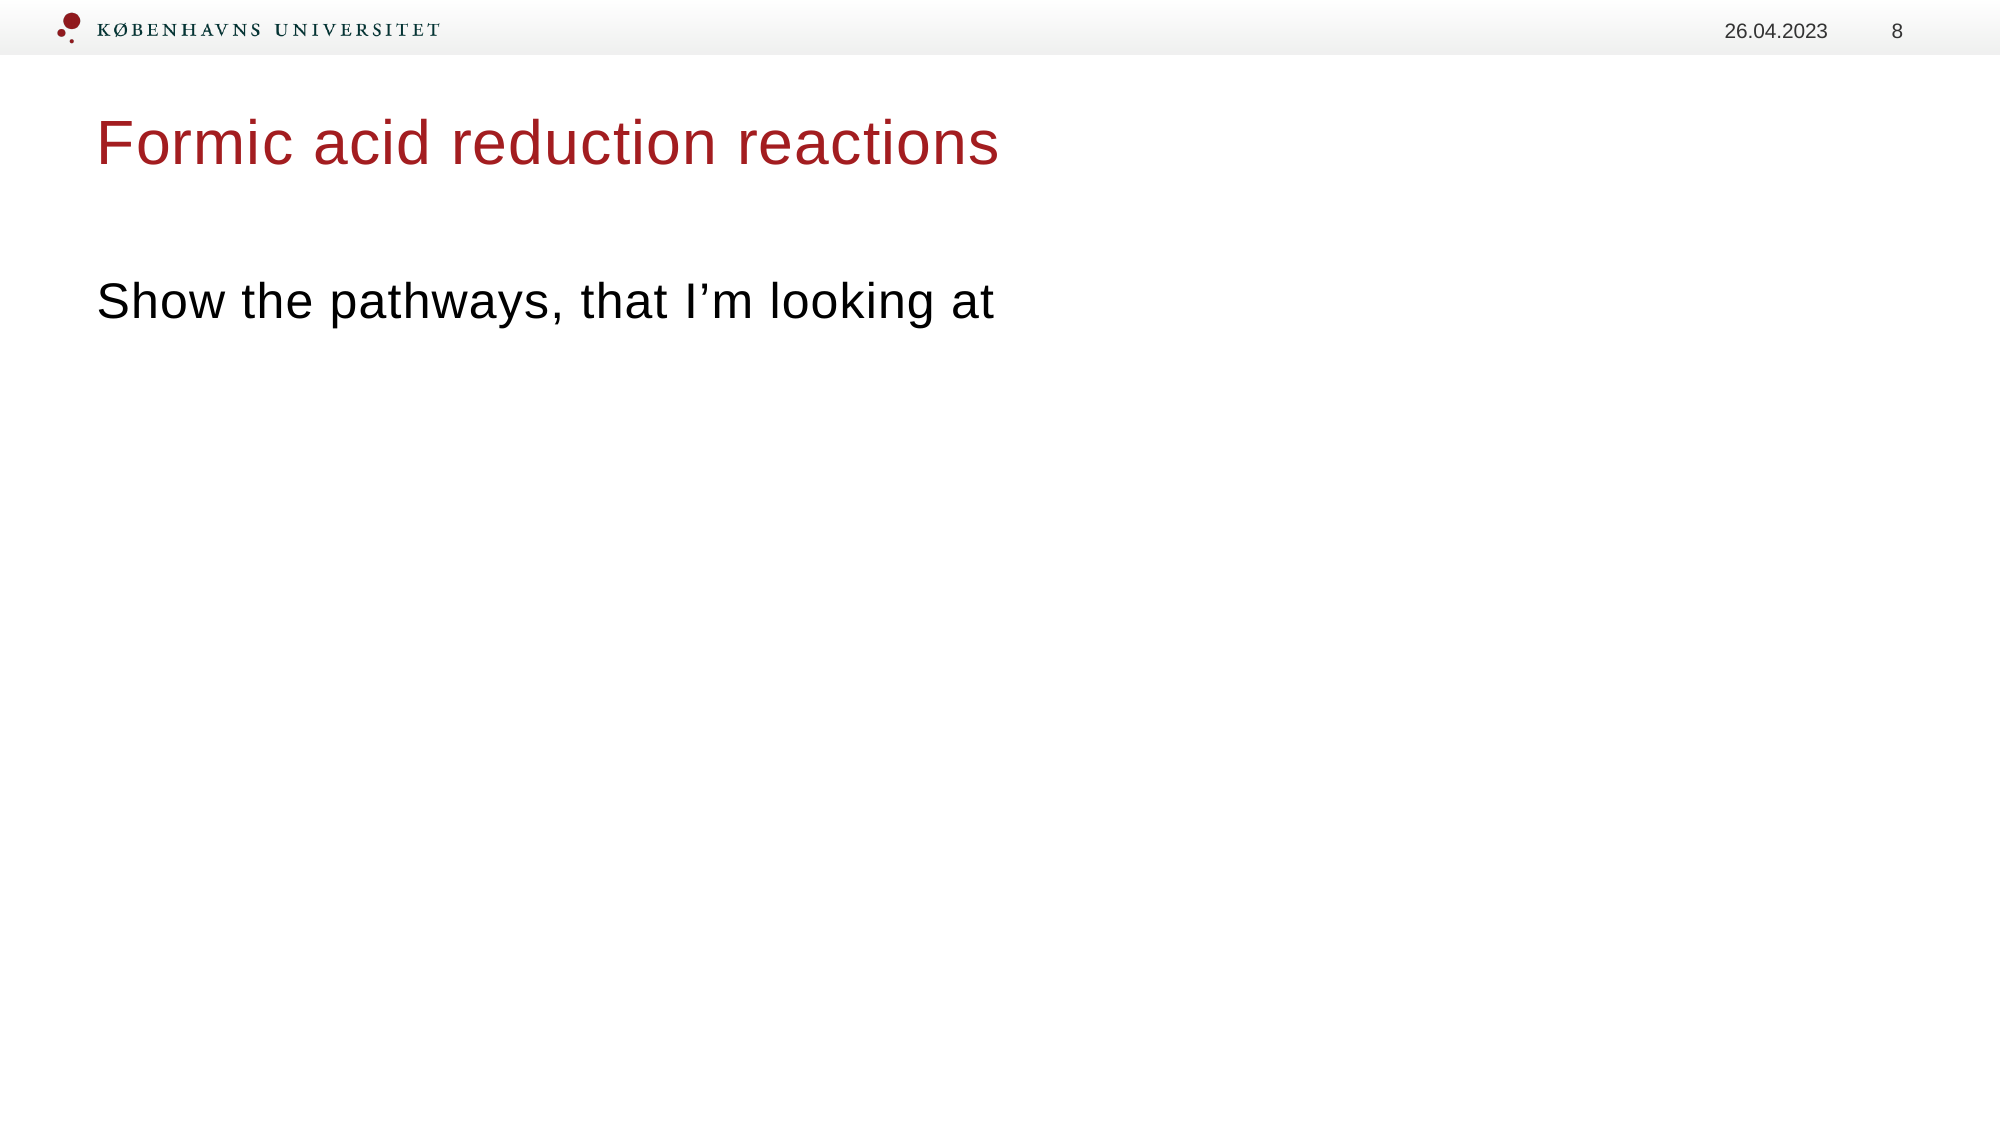

26.04.2023
8
# Formic acid reduction reactions
Show the pathways, that I’m looking at